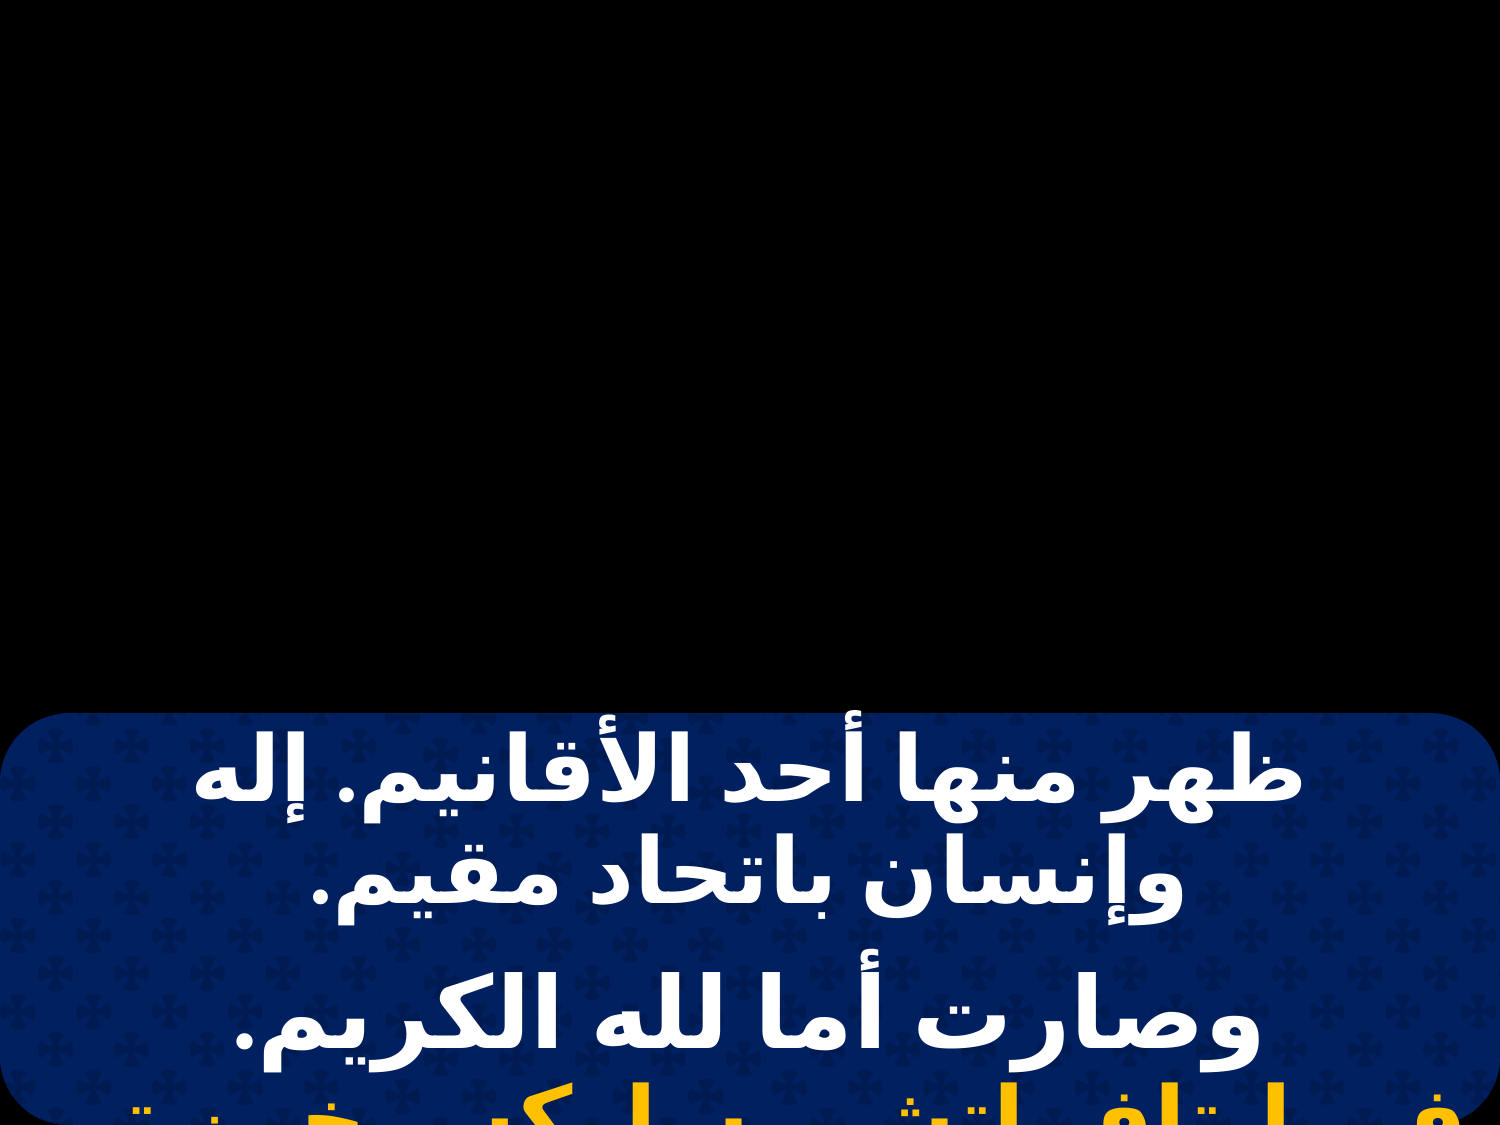

| ظهر منها أحد الأقانيم. إله وإنسان باتحاد مقيم. |
| --- |
|  |
| وصارت أما لله الكريم. في إيتاف إتشي ساركس خين تي بارثينوس. |